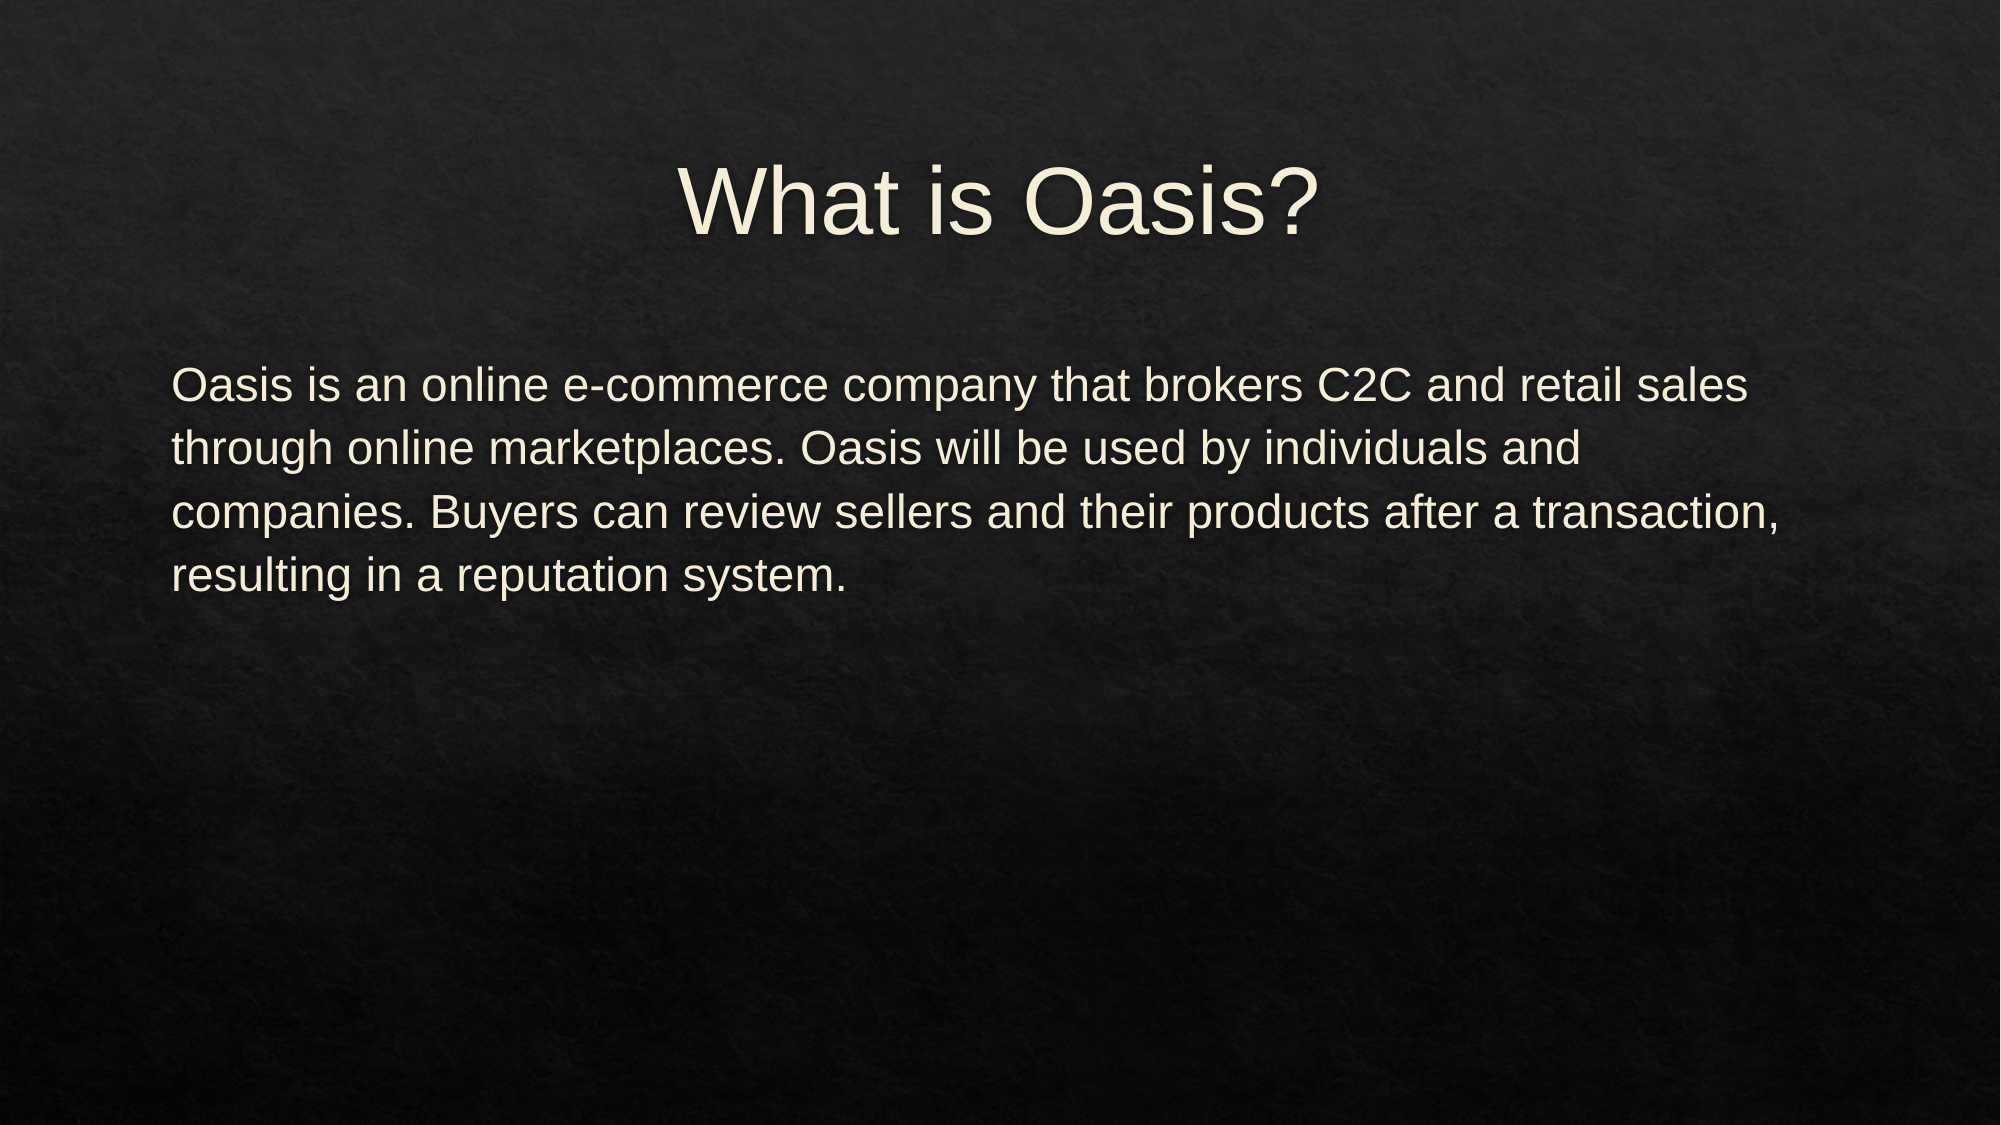

# What is Oasis?
Oasis is an online e-commerce company that brokers C2C and retail sales through online marketplaces. Oasis will be used by individuals and companies. Buyers can review sellers and their products after a transaction, resulting in a reputation system.